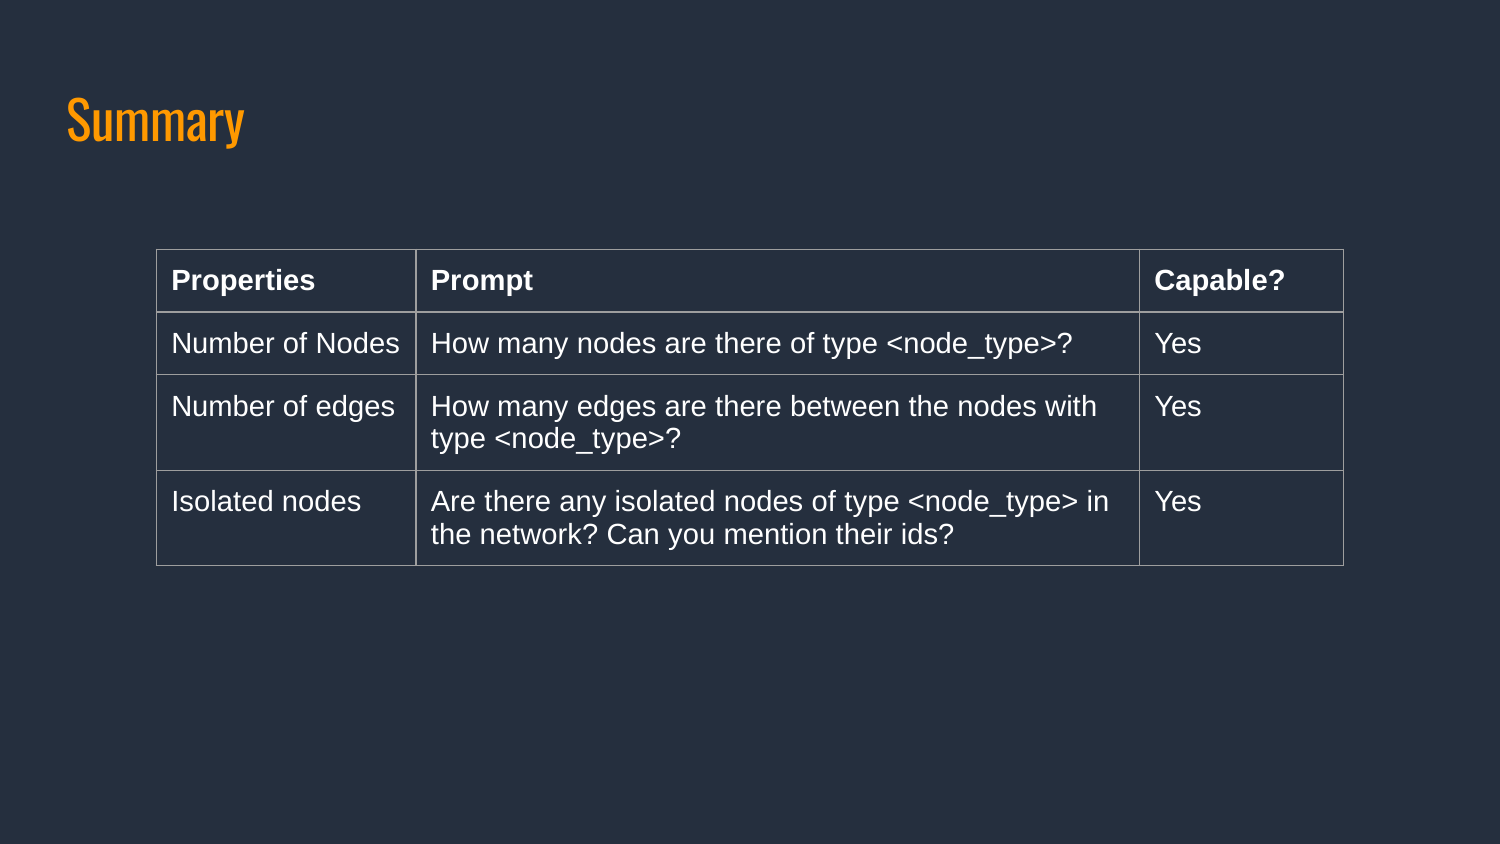

# Summary
| Properties | Prompt | Capable? |
| --- | --- | --- |
| Number of Nodes | How many nodes are there of type <node\_type>? | Yes |
| Number of edges | How many edges are there between the nodes with type <node\_type>? | Yes |
| Isolated nodes | Are there any isolated nodes of type <node\_type> in the network? Can you mention their ids? | Yes |